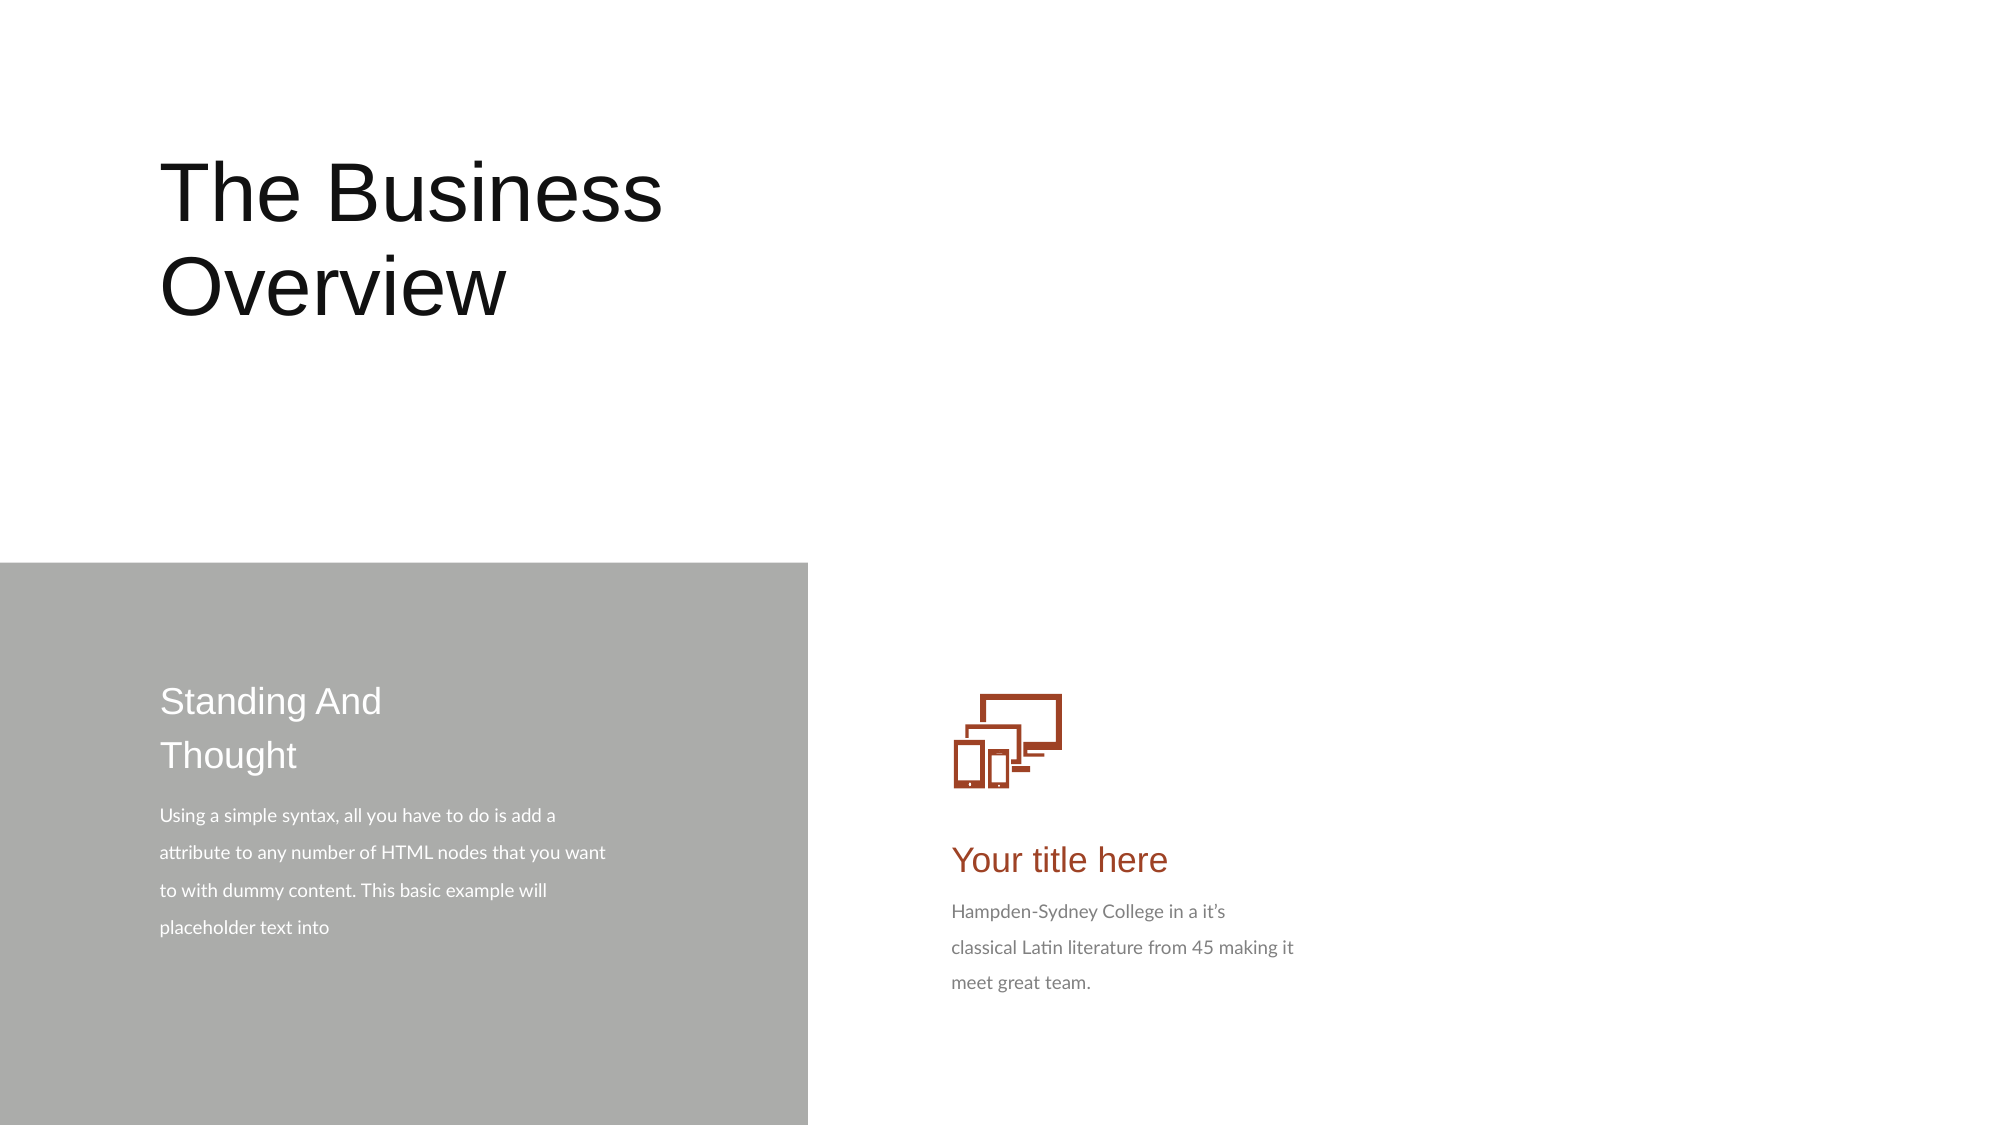

The Business
Overview

Standing And
Thought

Using a simple syntax, all you have to do is add a attribute to any number of HTML nodes that you want to with dummy content. This basic example will placeholder text into
Your title here
Hampden-Sydney College in a it’s
classical Latin literature from 45 making it meet great team.